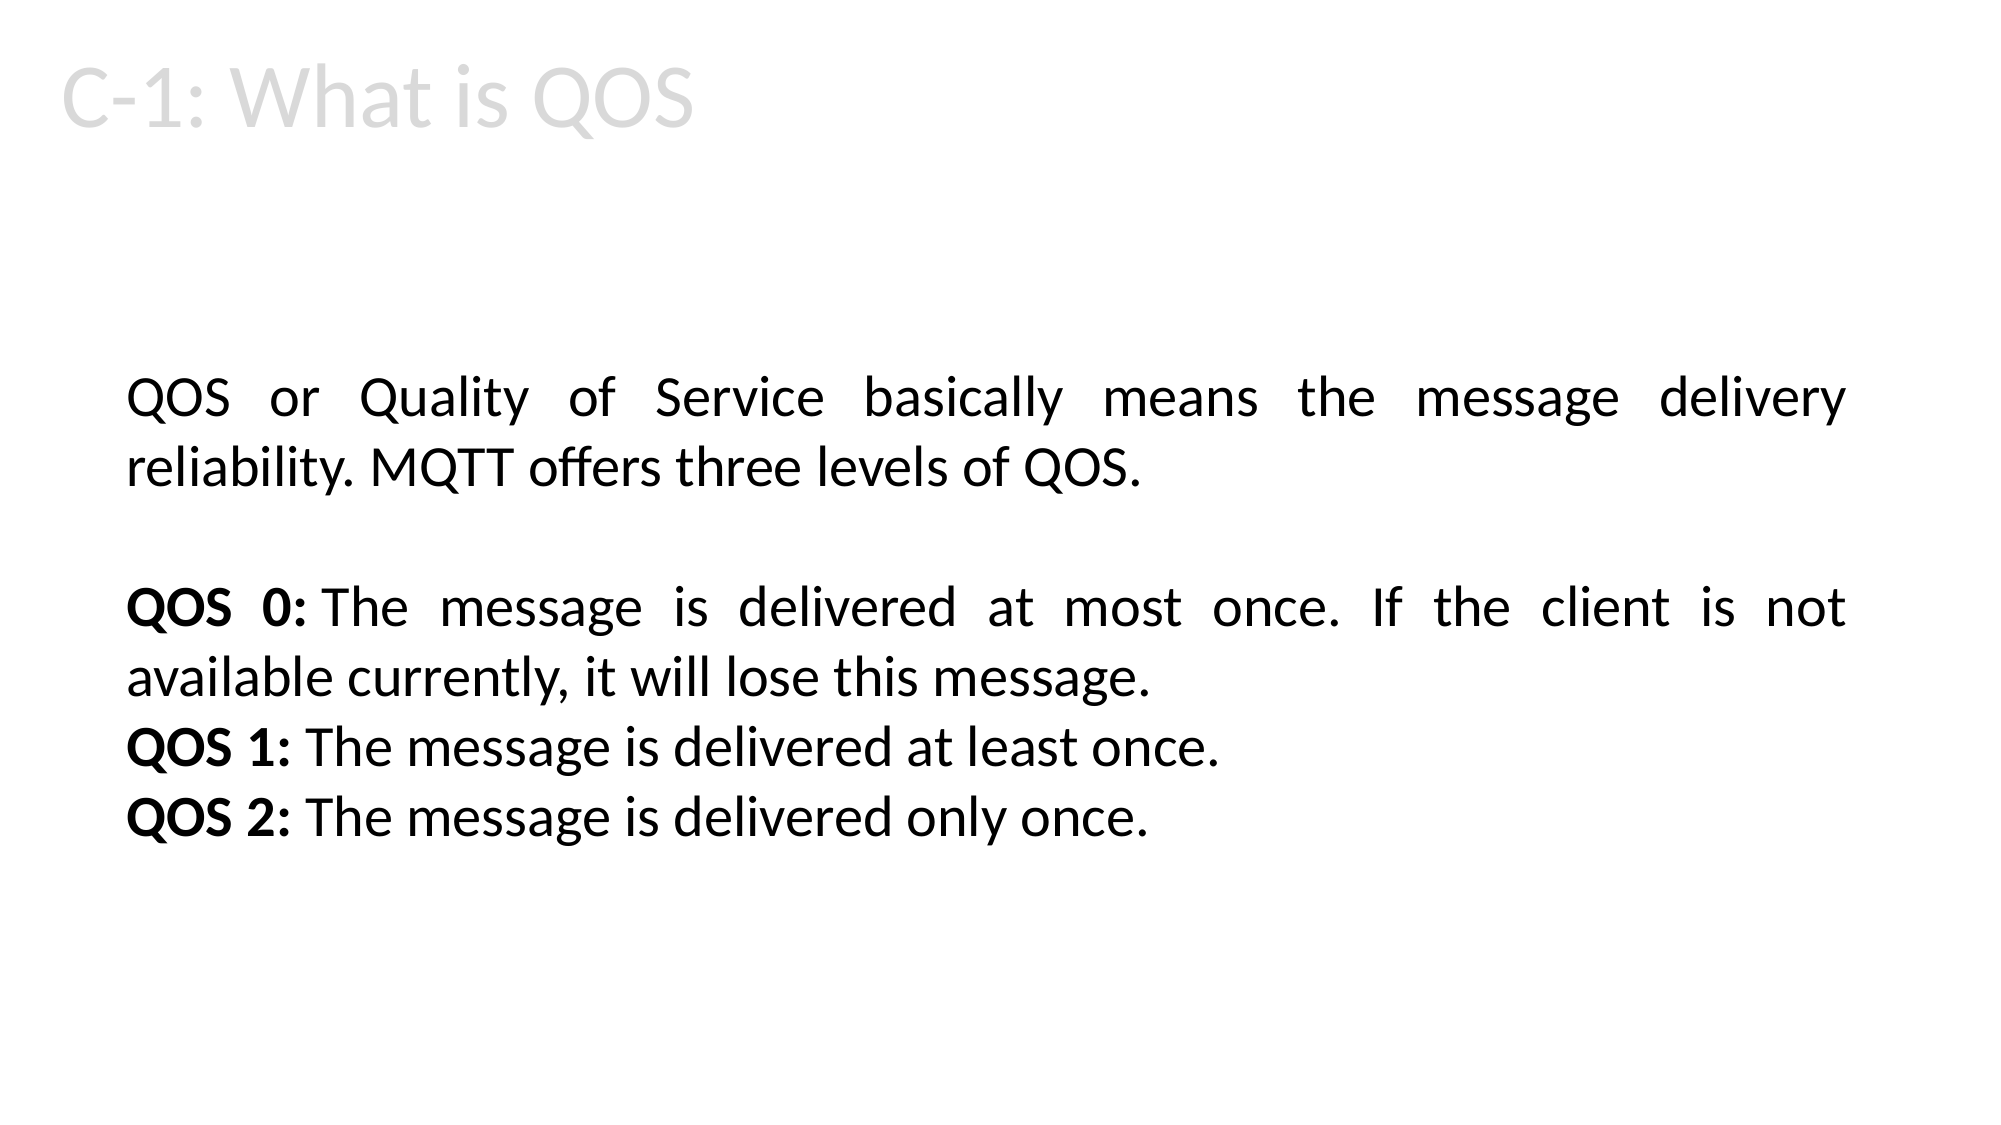

# C-1: What is QOS
QOS or Quality of Service basically means the message delivery reliability. MQTT offers three levels of QOS.

QOS 0: The message is delivered at most once. If the client is not available currently, it will lose this message.
QOS 1: The message is delivered at least once.
QOS 2: The message is delivered only once.